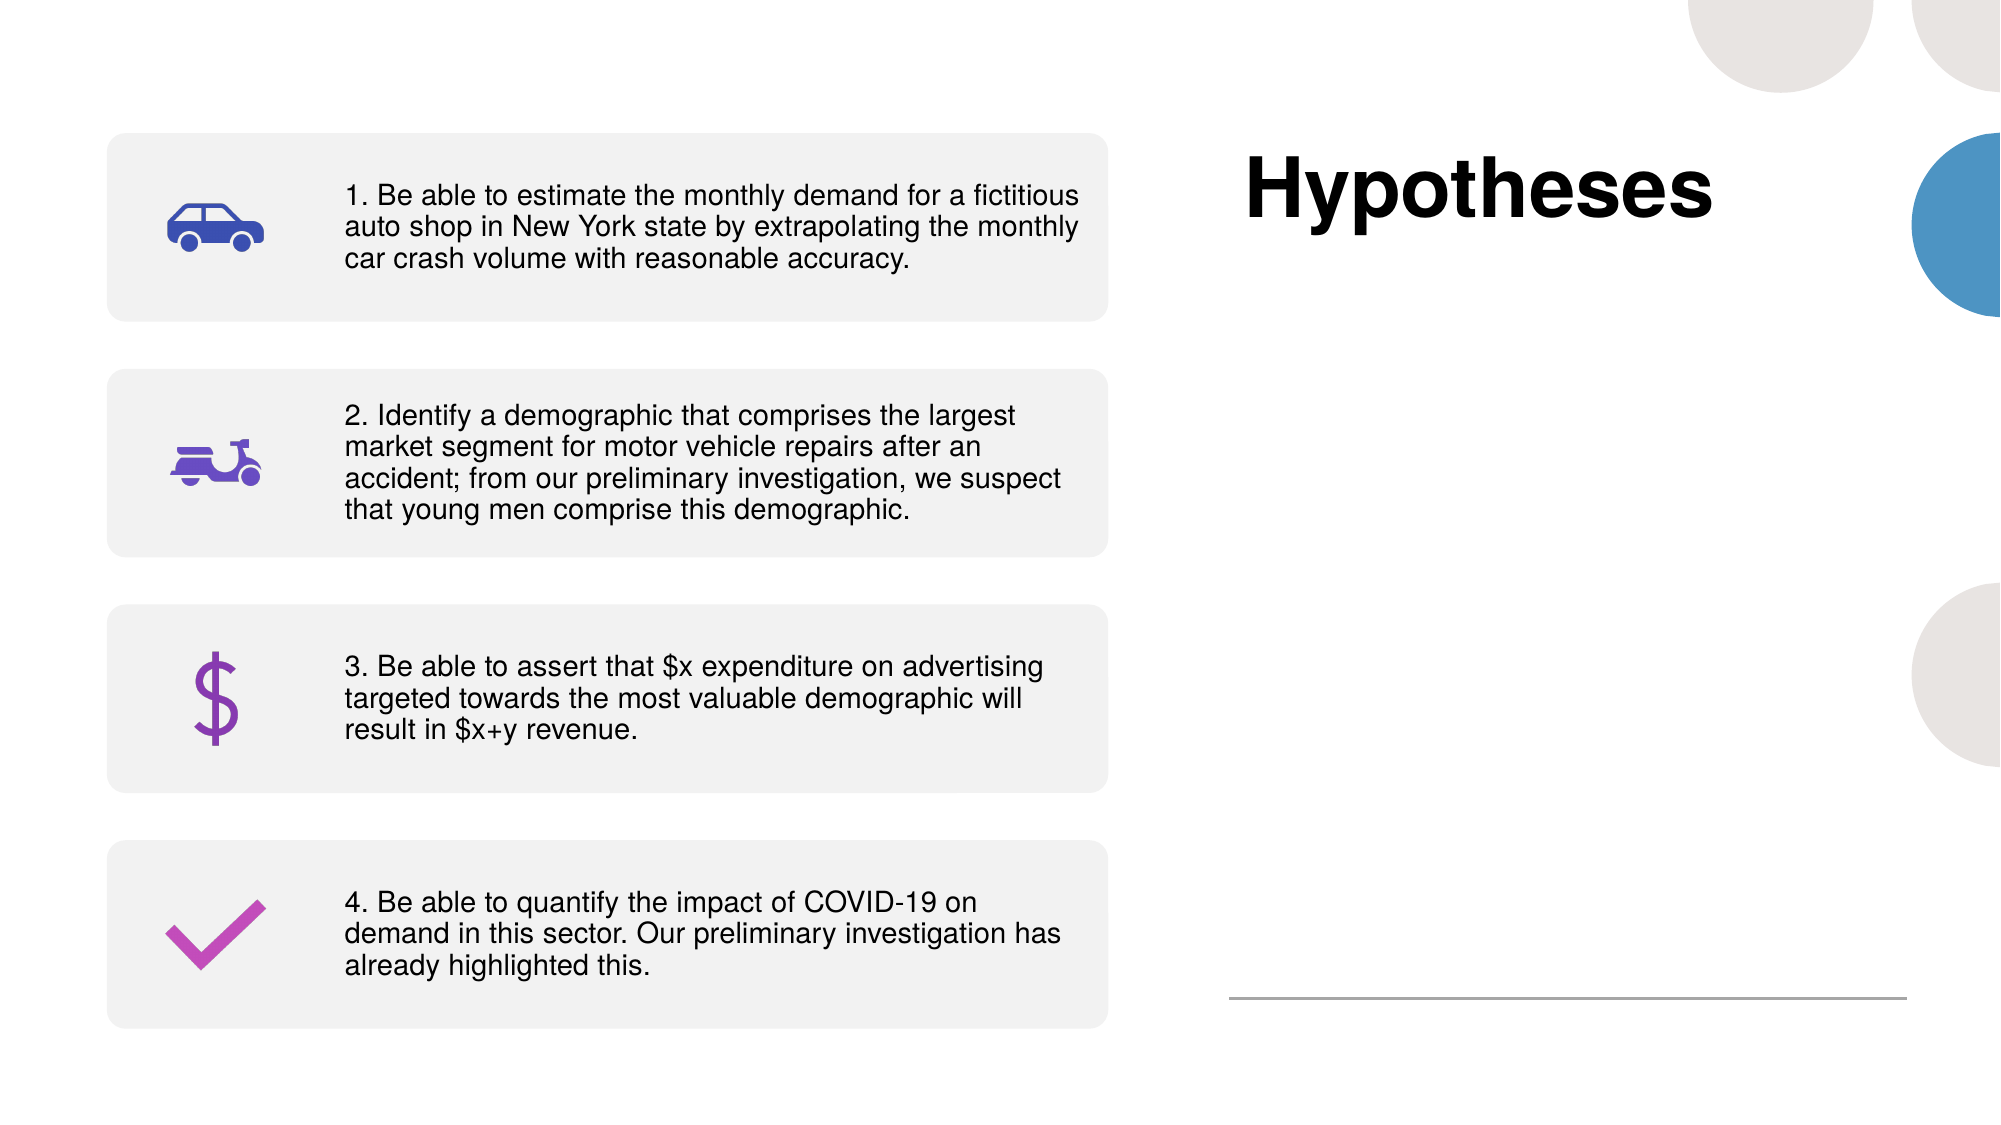

# Hypotheses
1. Be able to estimate the monthly demand for a fictitious auto shop in New York state by extrapolating the monthly car crash volume with reasonable accuracy.
2. Identify a demographic that comprises the largest market segment for motor vehicle repairs after an accident; from our preliminary investigation, we suspect that young men comprise this demographic.
3. Be able to assert that $x expenditure on advertising targeted towards the most valuable demographic will result in $x+y revenue.
4. Be able to quantify the impact of COVID-19 on demand in this sector. Our preliminary investigation has already highlighted this.